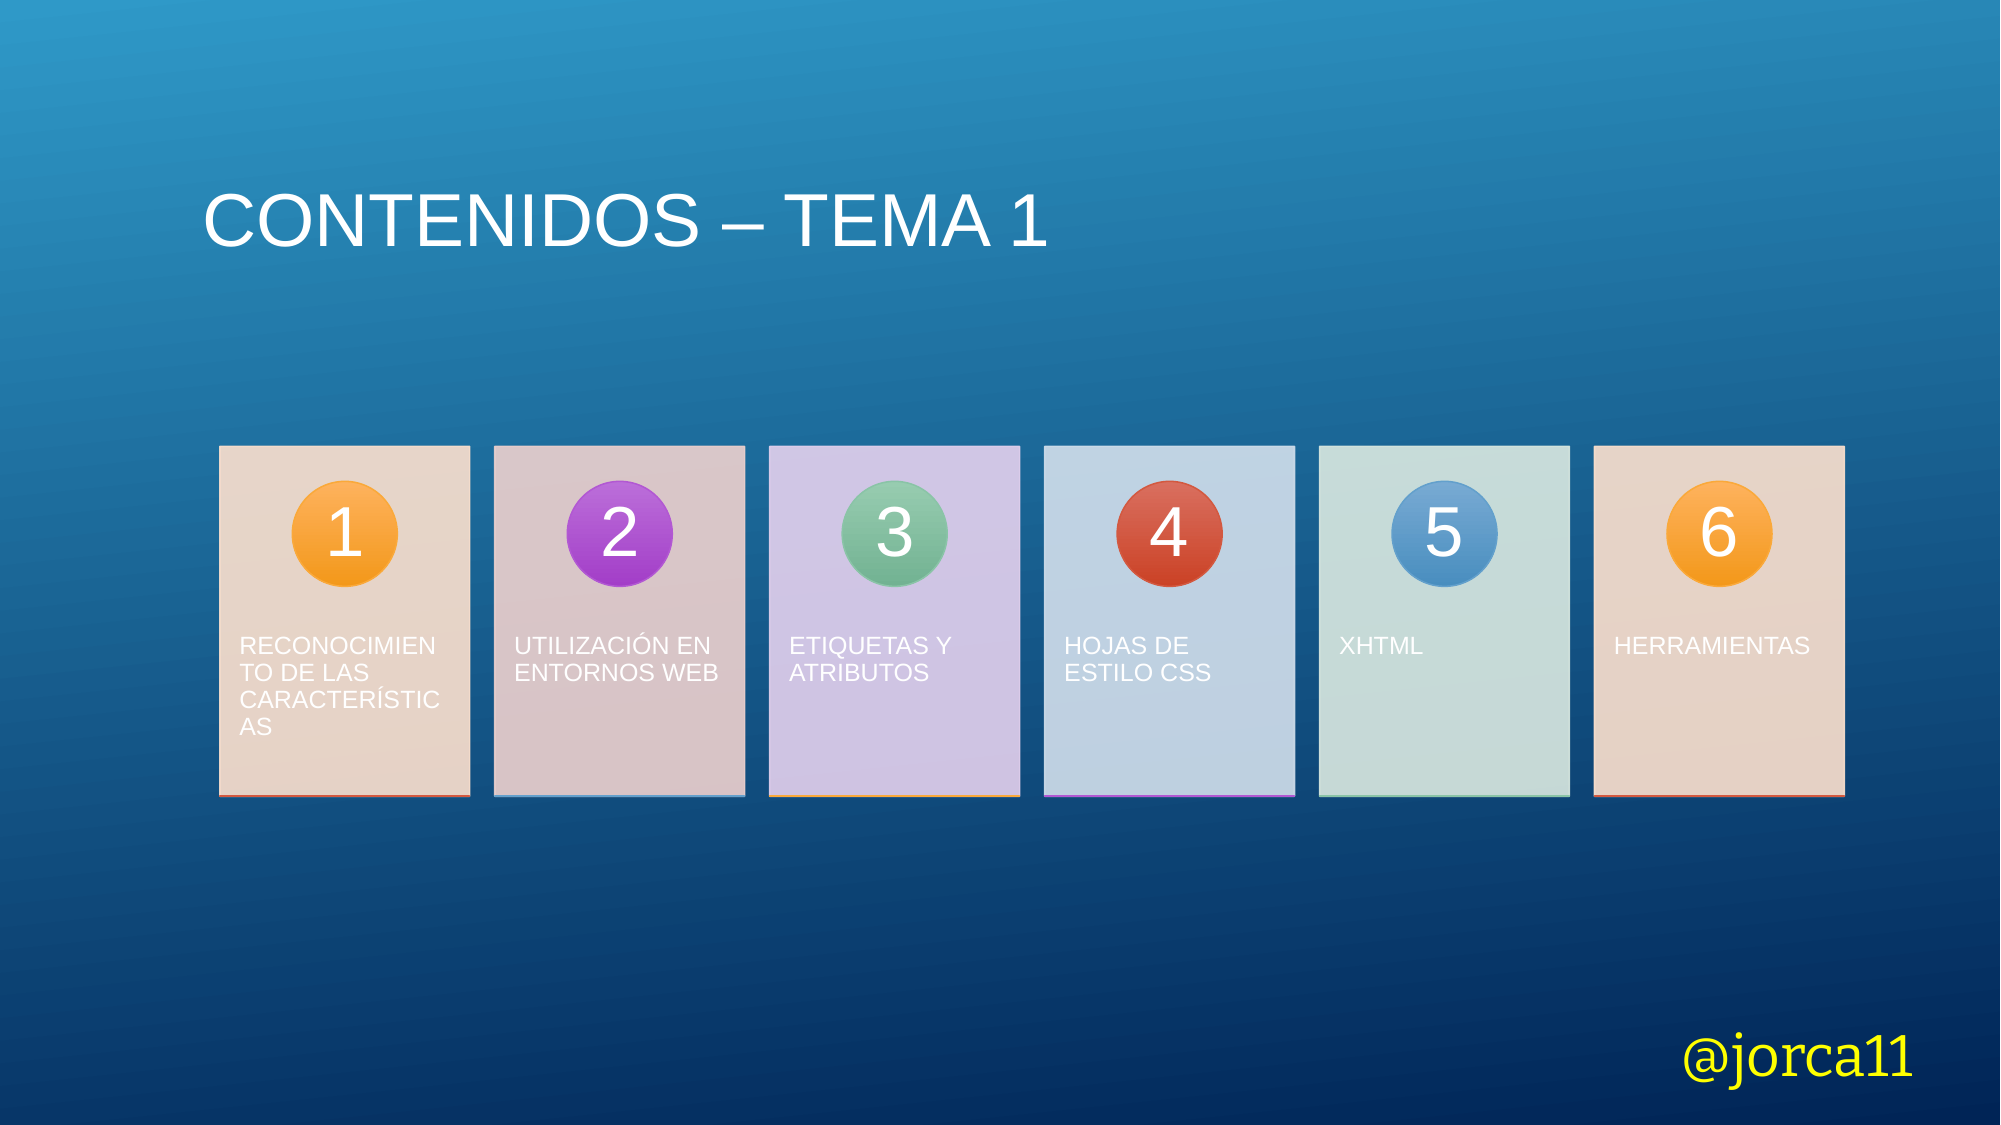

# CONTENIDOS – TEMA 1
RECONOCIMIENTO DE LAS CARACTERÍSTICAS
1
UTILIZACIÓN EN ENTORNOS WEB
2
ETIQUETAS Y ATRIBUTOS
3
HOJAS DE ESTILO CSS
4
XHTML
5
HERRAMIENTAS
6
@jorca11